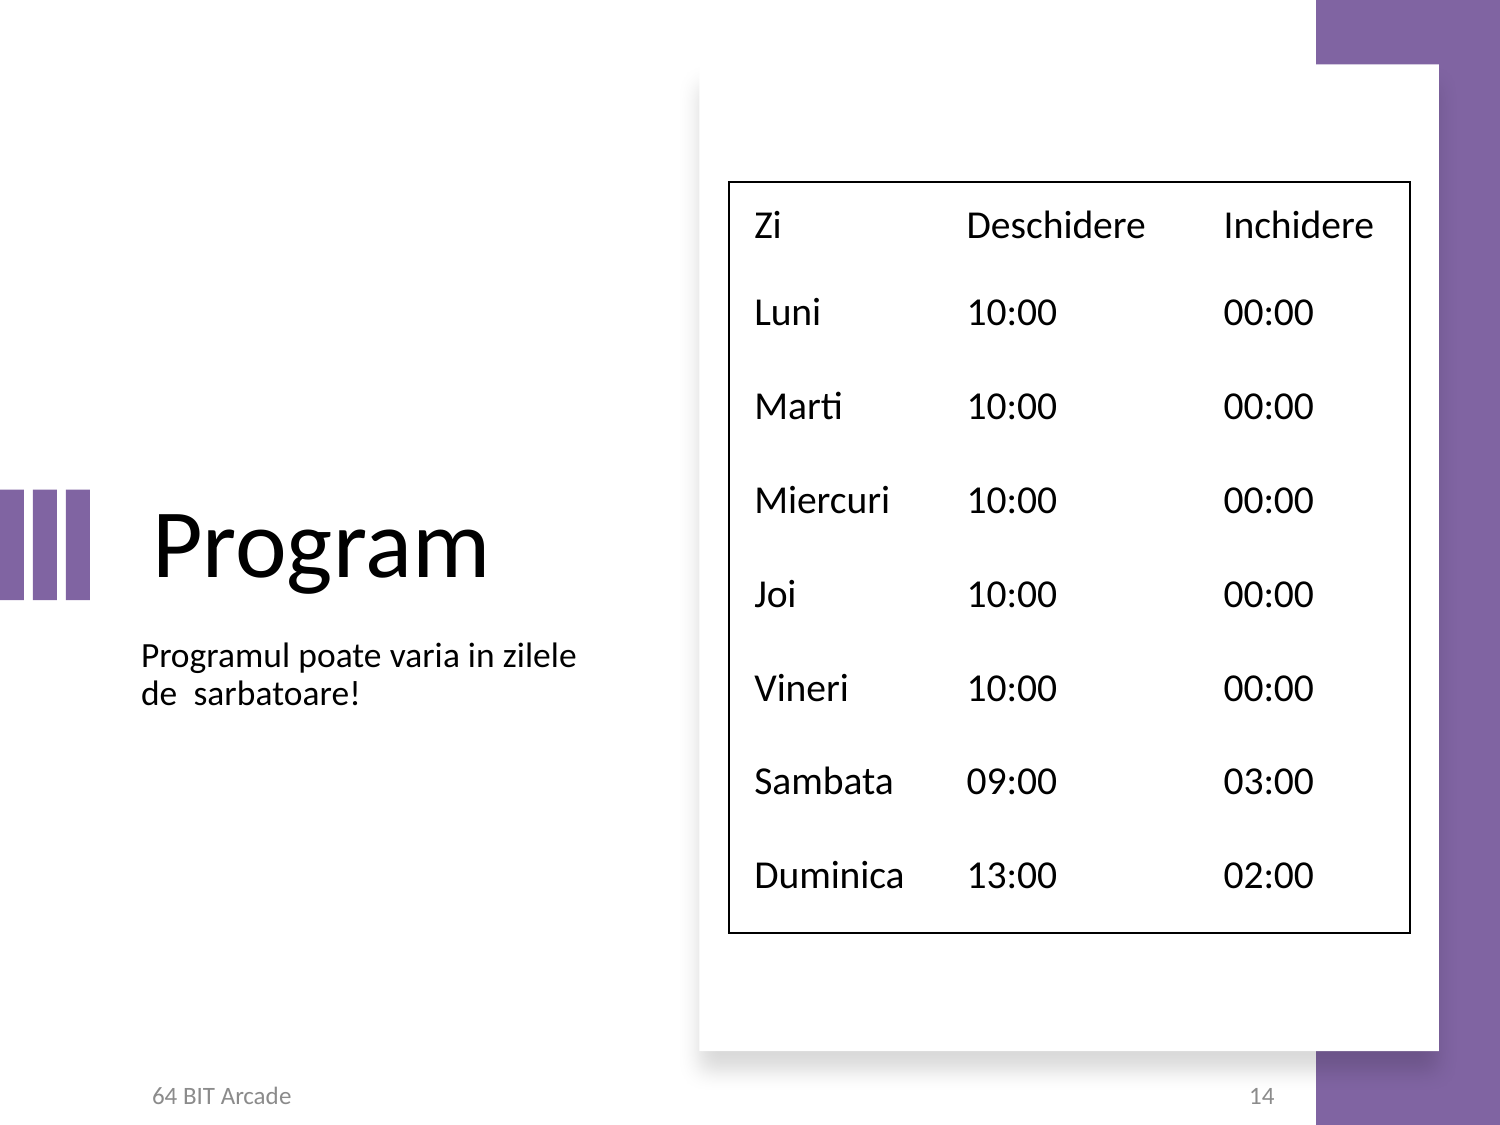

| Zi | Deschidere | Inchidere |
| --- | --- | --- |
| Luni | 10:00 | 00:00 |
| Marti | 10:00 | 00:00 |
| Miercuri | 10:00 | 00:00 |
| Joi | 10:00 | 00:00 |
| Vineri | 10:00 | 00:00 |
| Sambata | 09:00 | 03:00 |
| Duminica | 13:00 | 02:00 |
Programul poate varia in zilele de  sarbatoare!
# Program

64 BIT Arcade
14